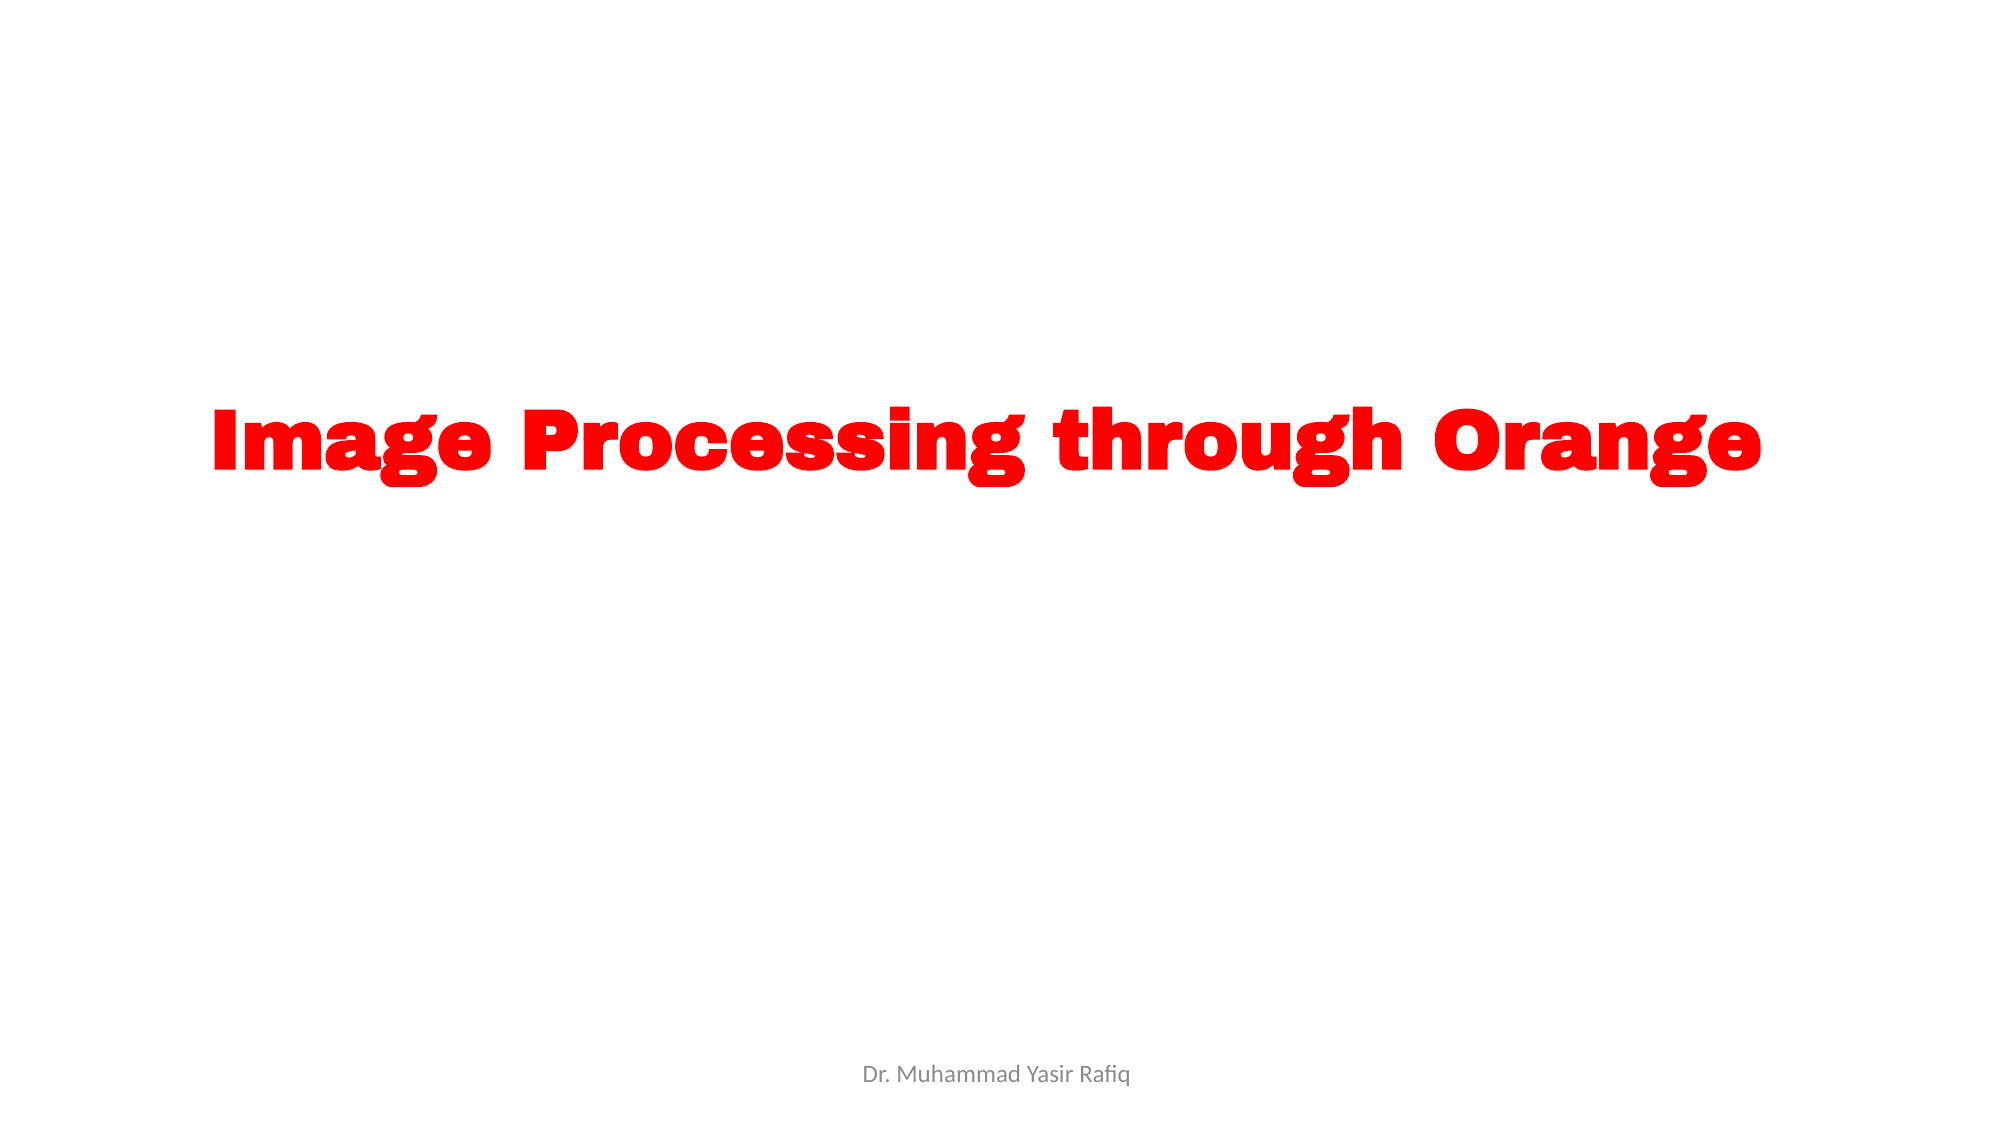

Image Processing through Orange
Dr. Muhammad Yasir Rafiq